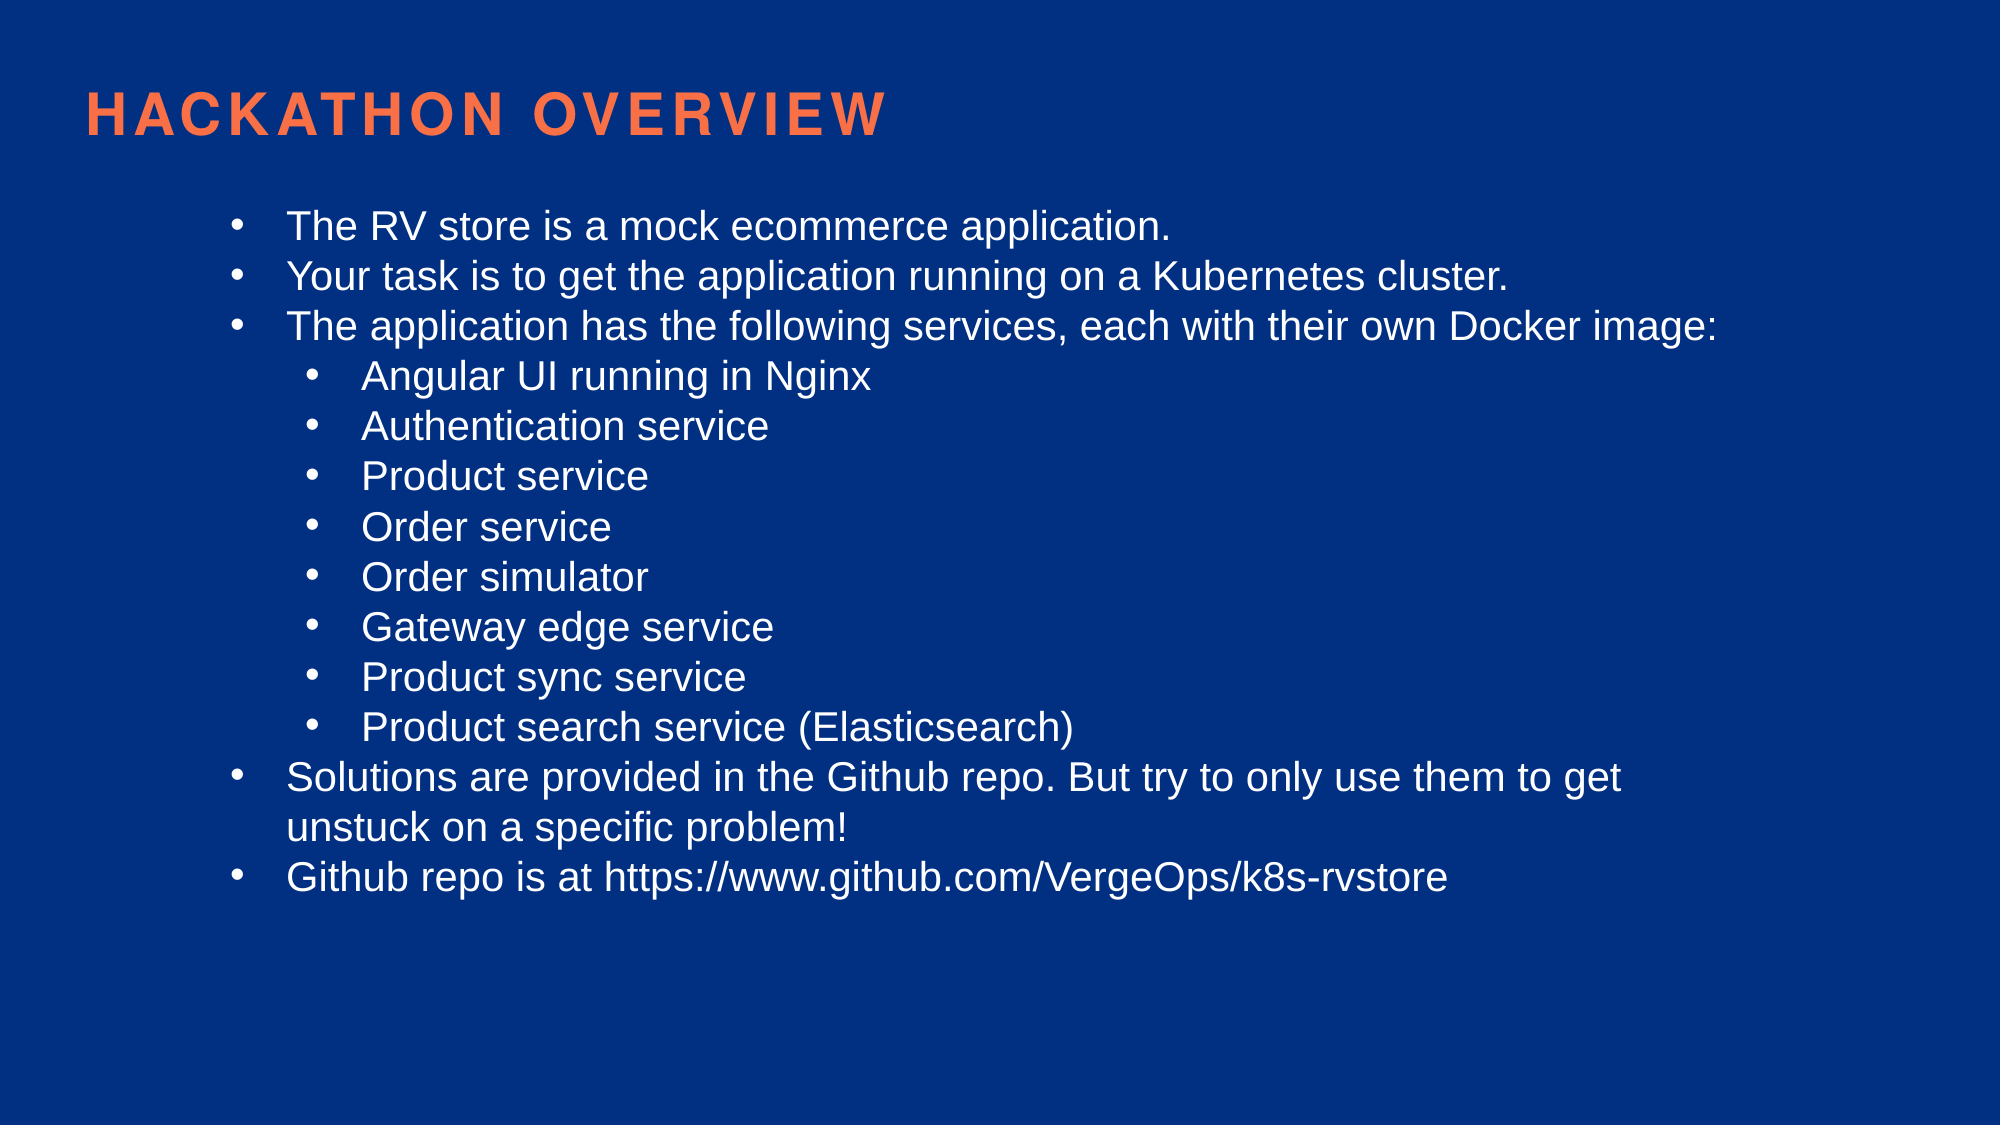

Hackathon overview
The RV store is a mock ecommerce application.
Your task is to get the application running on a Kubernetes cluster.
The application has the following services, each with their own Docker image:
Angular UI running in Nginx
Authentication service
Product service
Order service
Order simulator
Gateway edge service
Product sync service
Product search service (Elasticsearch)
Solutions are provided in the Github repo. But try to only use them to get unstuck on a specific problem!
Github repo is at https://www.github.com/VergeOps/k8s-rvstore